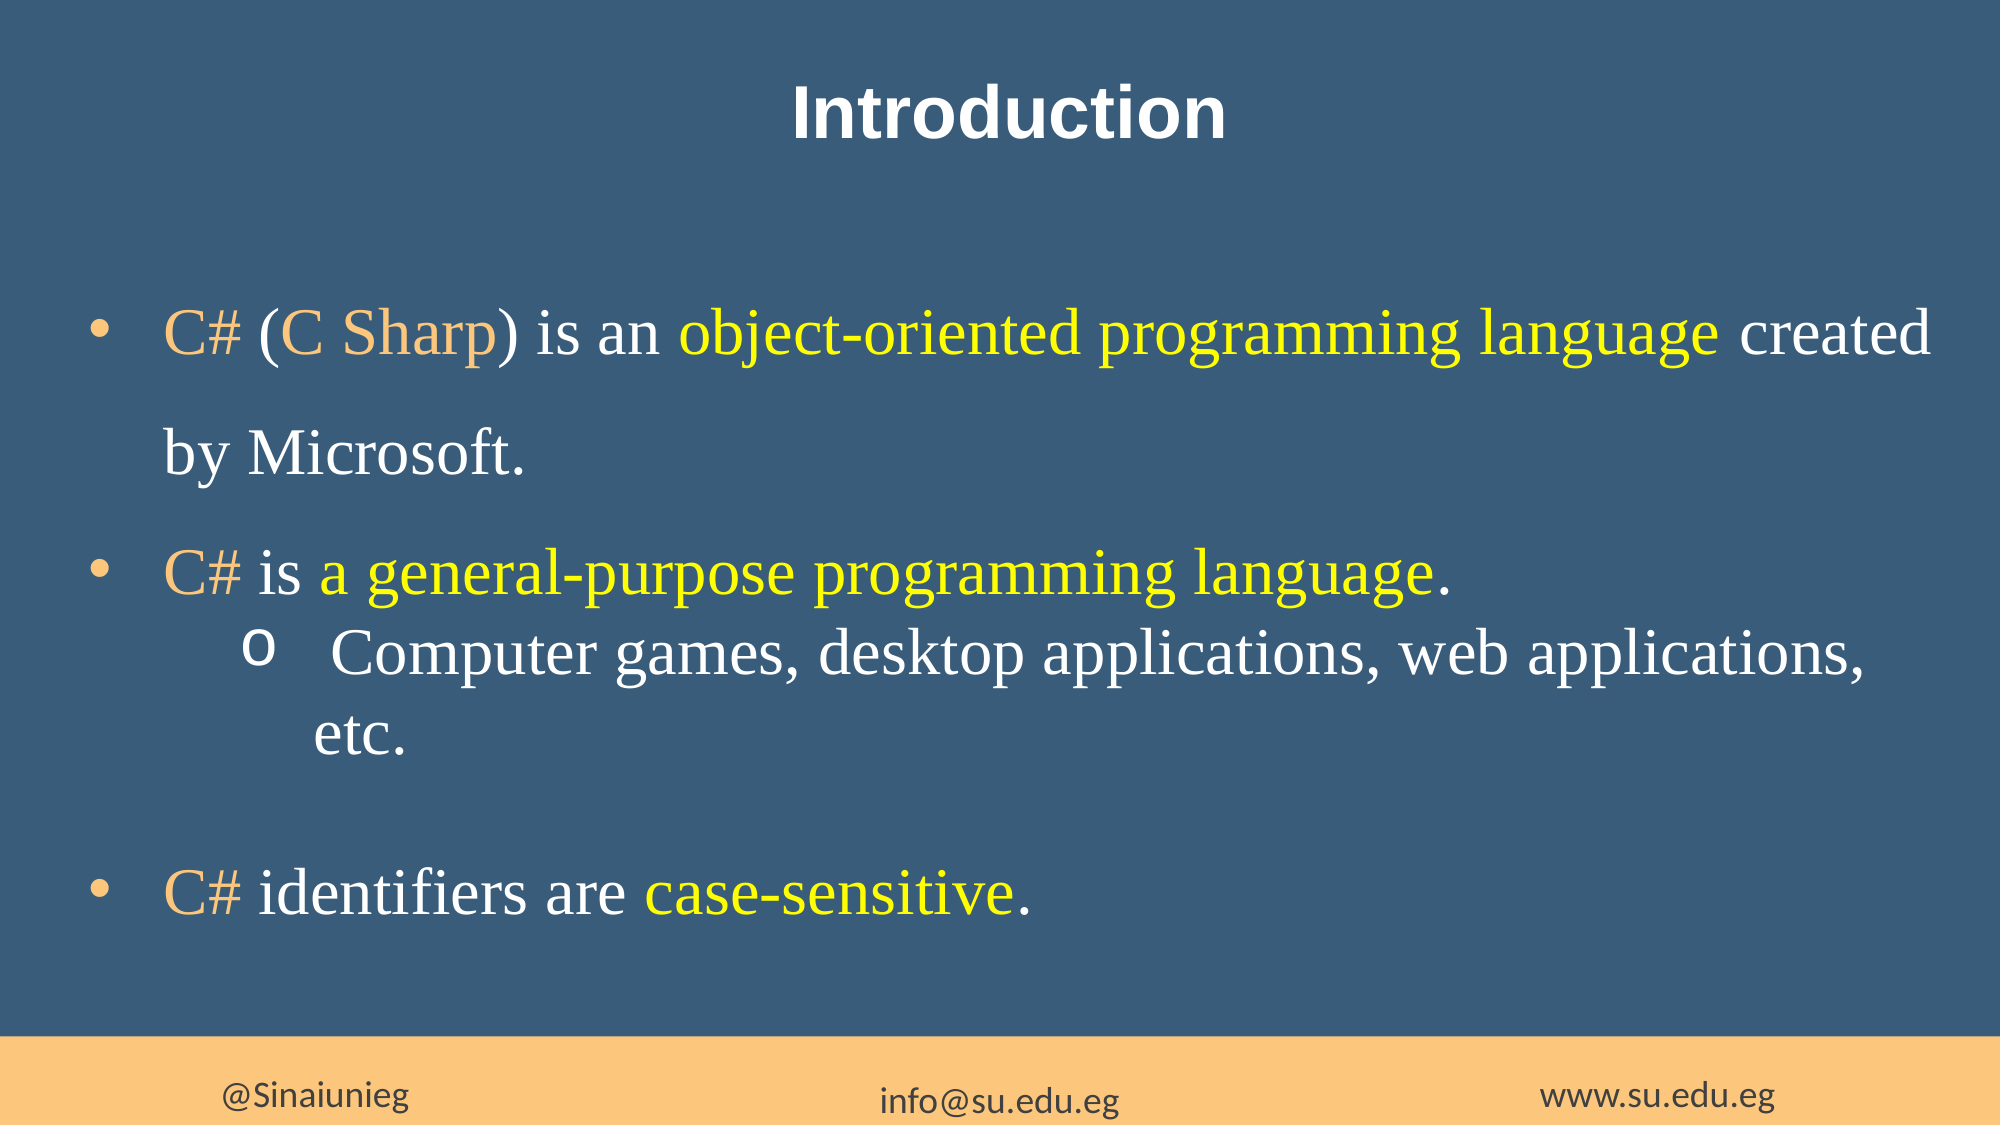

Introduction
C# (C Sharp) is an object-oriented programming language created by Microsoft.
C# is a general-purpose programming language.
 Computer games, desktop applications, web applications, etc.

C# identifiers are case-sensitive.

@Sinaiunieg
www.su.edu.eg
info@su.edu.eg